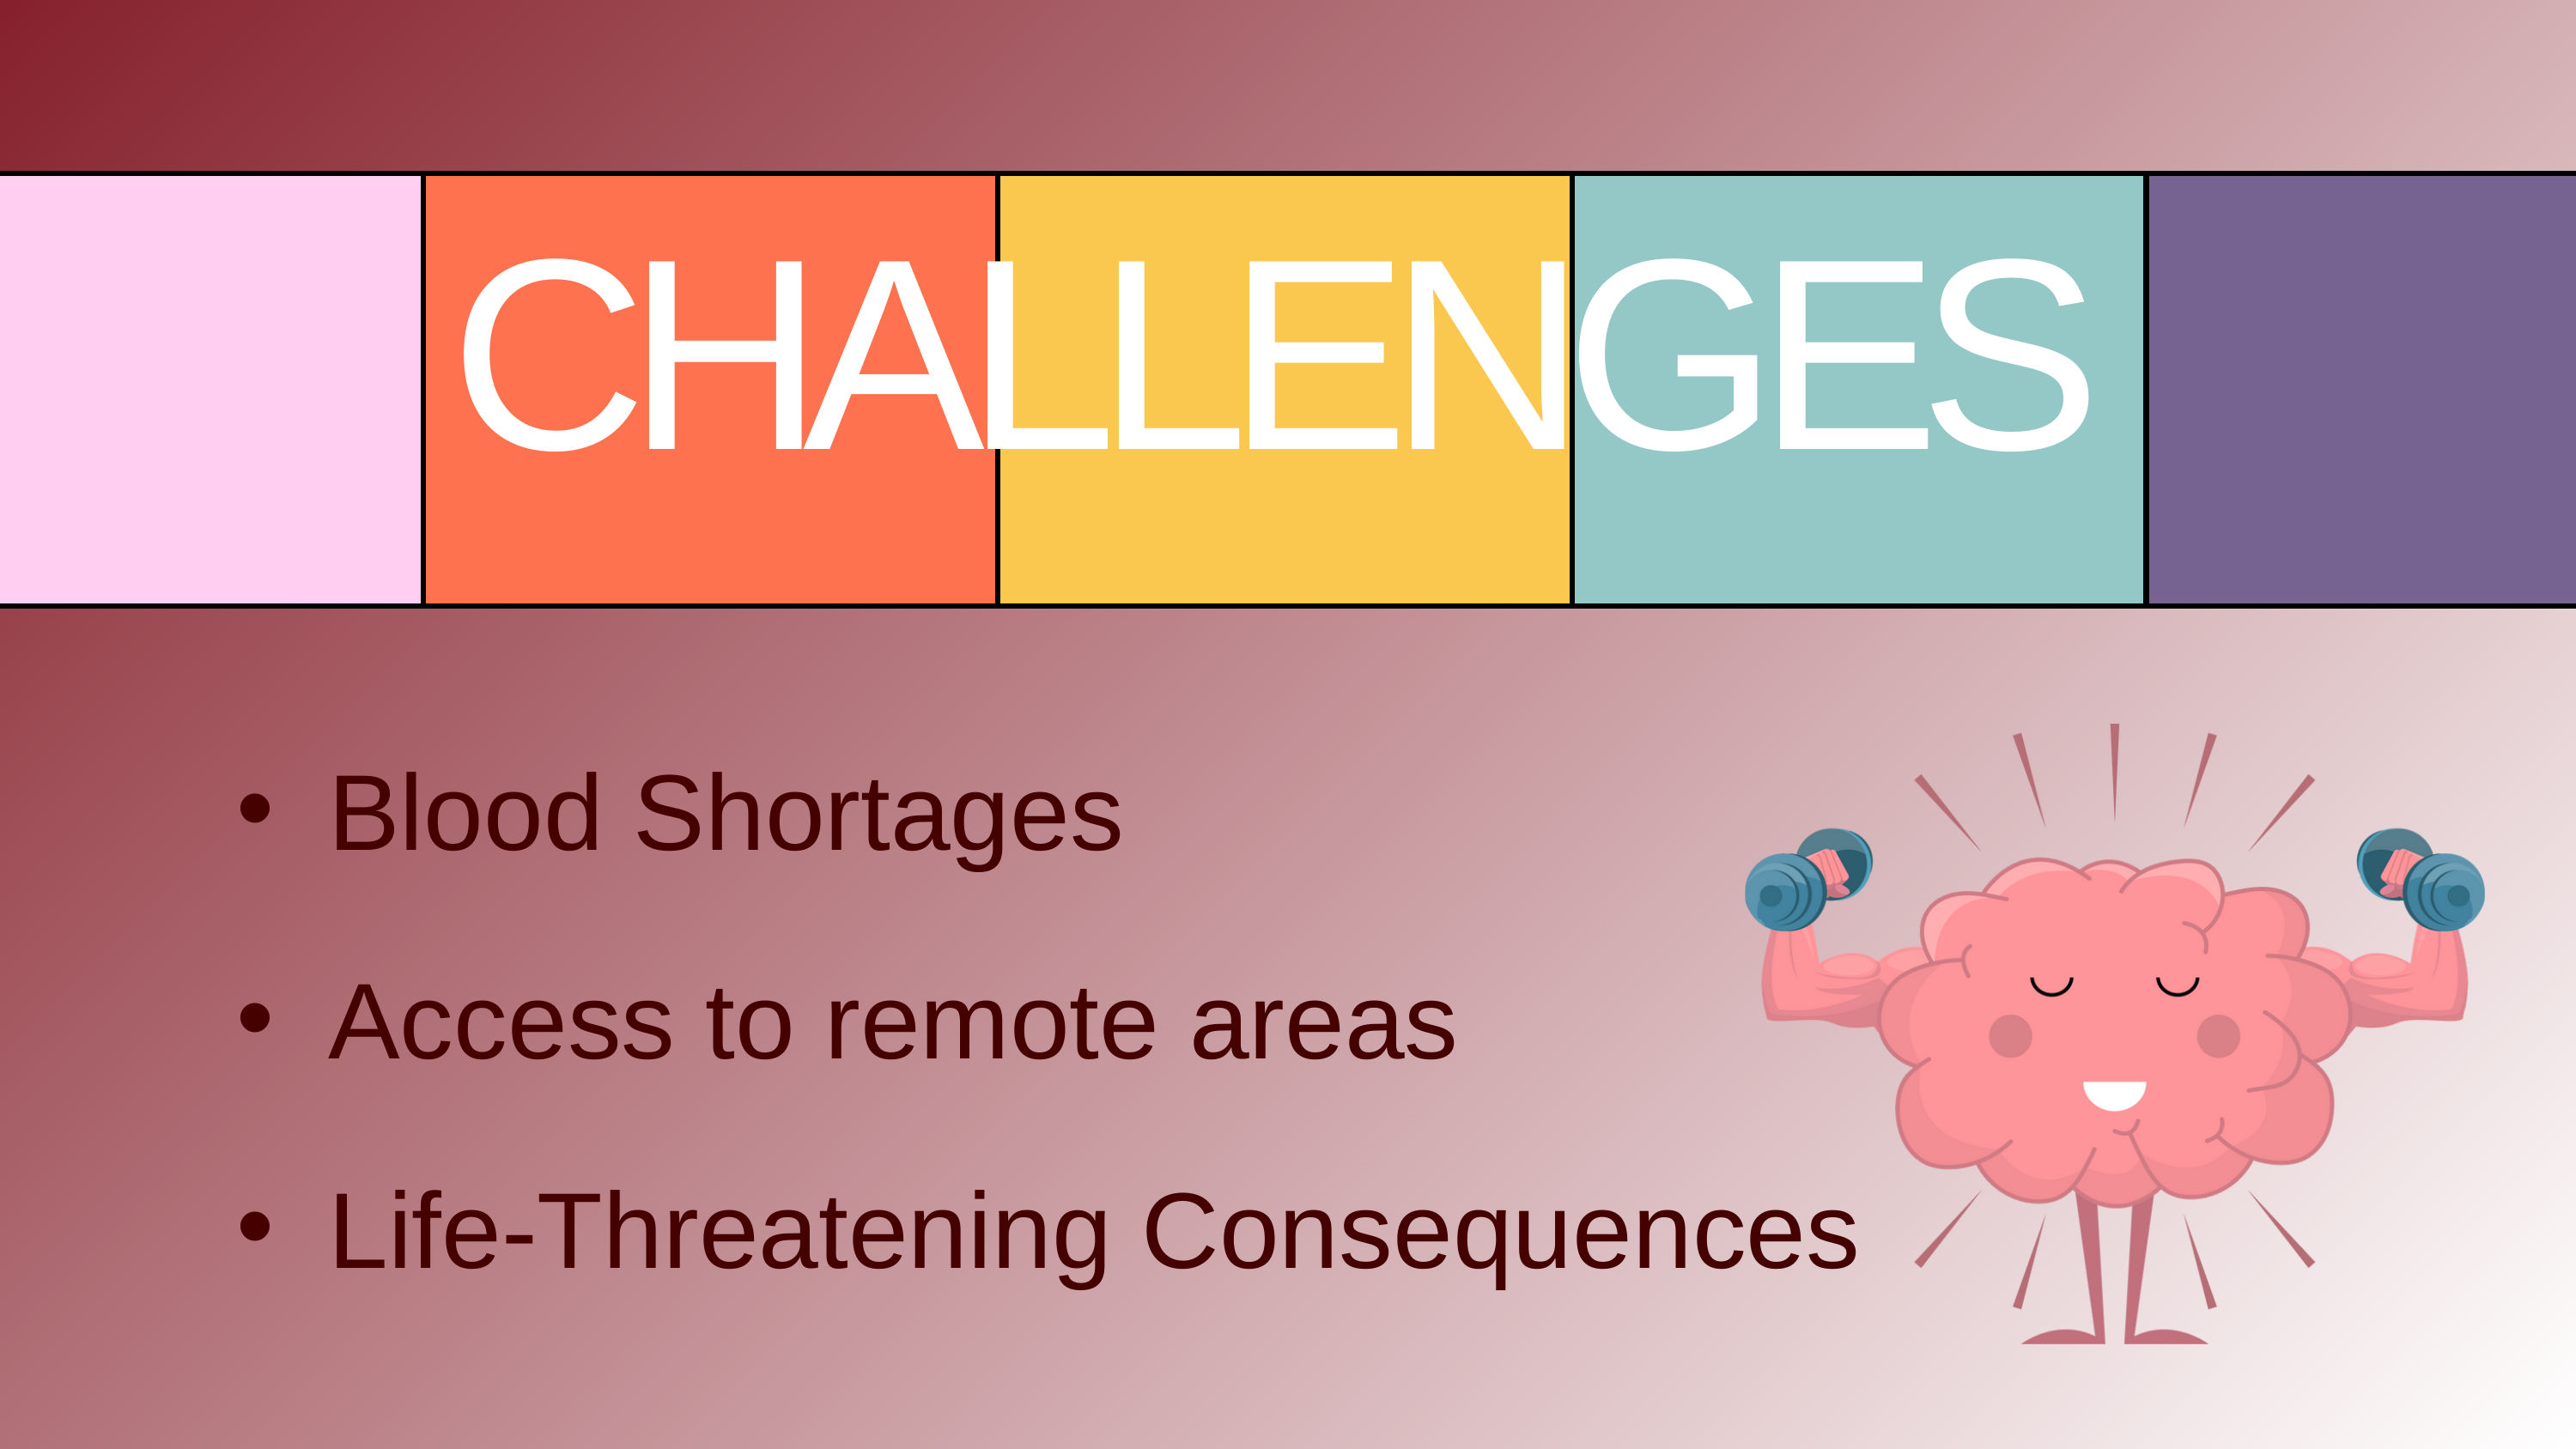

CHALLENGES

Blood Shortages
Access to remote areas
Life-Threatening Consequences